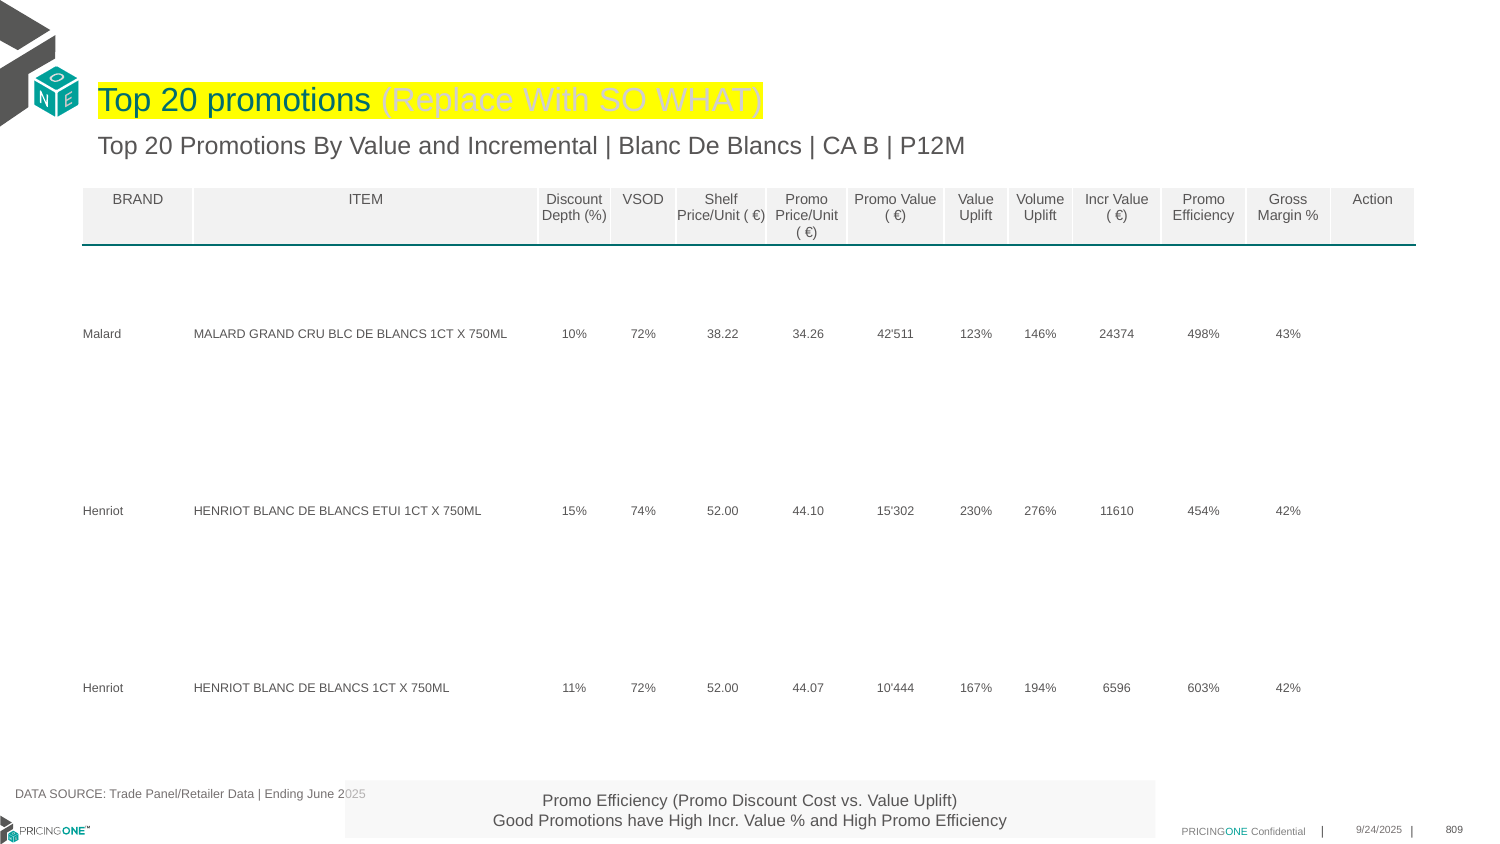

# Top 20 promotions (Replace With SO WHAT)
Top 20 Promotions By Value and Incremental | Blanc De Blancs | CA B | P12M
| BRAND | ITEM | Discount Depth (%) | VSOD | Shelf Price/Unit ( €) | Promo Price/Unit ( €) | Promo Value ( €) | Value Uplift | Volume Uplift | Incr Value ( €) | Promo Efficiency | Gross Margin % | Action |
| --- | --- | --- | --- | --- | --- | --- | --- | --- | --- | --- | --- | --- |
| Malard | MALARD GRAND CRU BLC DE BLANCS 1CT X 750ML | 10% | 72% | 38.22 | 34.26 | 42'511 | 123% | 146% | 24374 | 498% | 43% |  |
| Henriot | HENRIOT BLANC DE BLANCS ETUI 1CT X 750ML | 15% | 74% | 52.00 | 44.10 | 15'302 | 230% | 276% | 11610 | 454% | 42% |  |
| Henriot | HENRIOT BLANC DE BLANCS 1CT X 750ML | 11% | 72% | 52.00 | 44.07 | 10'444 | 167% | 194% | 6596 | 603% | 42% |  |
DATA SOURCE: Trade Panel/Retailer Data | Ending June 2025
Promo Efficiency (Promo Discount Cost vs. Value Uplift)
Good Promotions have High Incr. Value % and High Promo Efficiency

9/24/2025
809